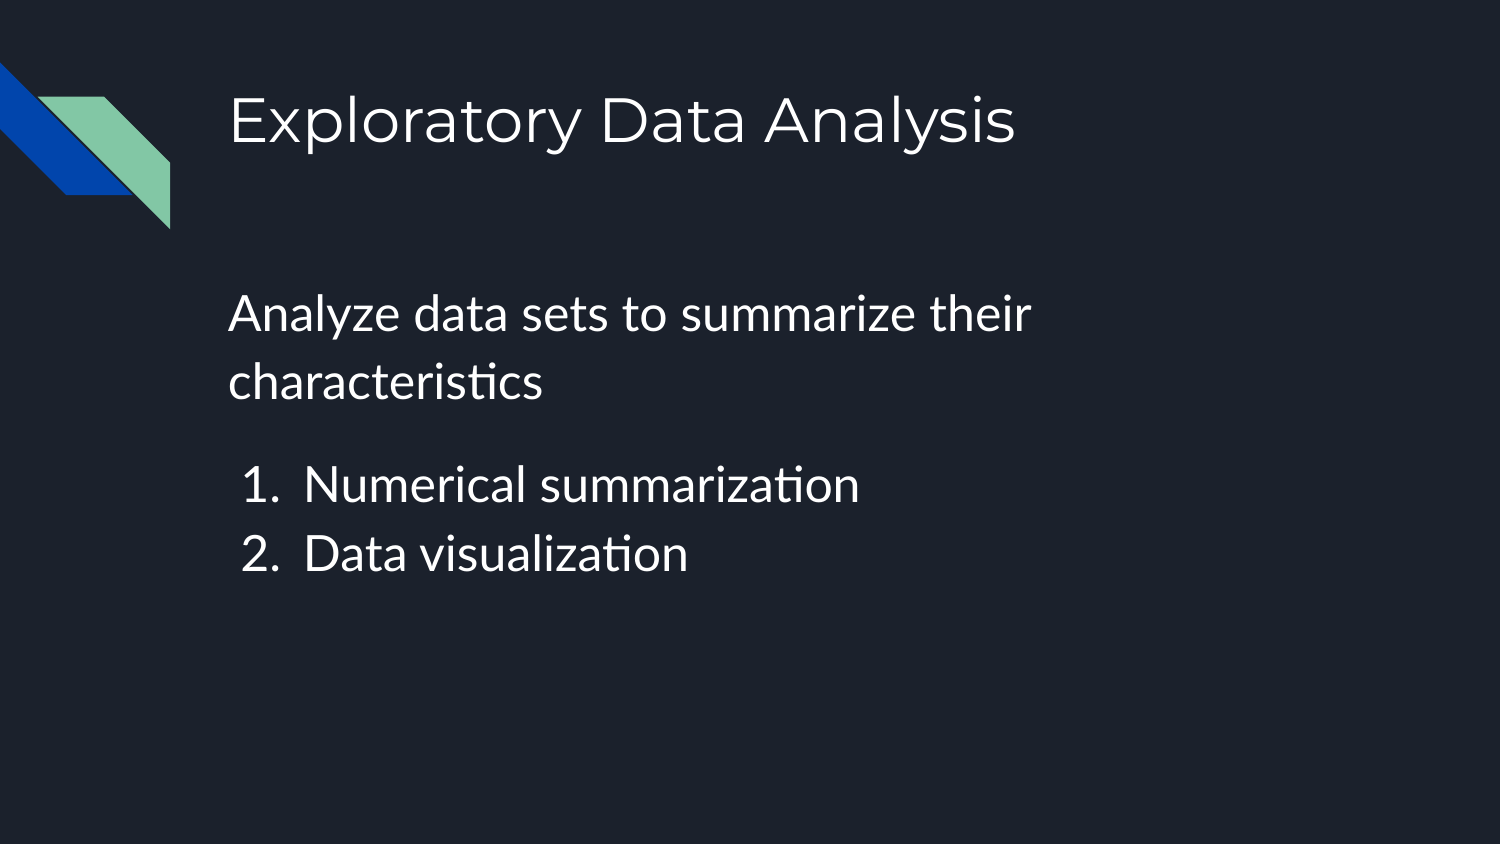

# Exploratory Data Analysis
Analyze data sets to summarize their characteristics
Numerical summarization
Data visualization